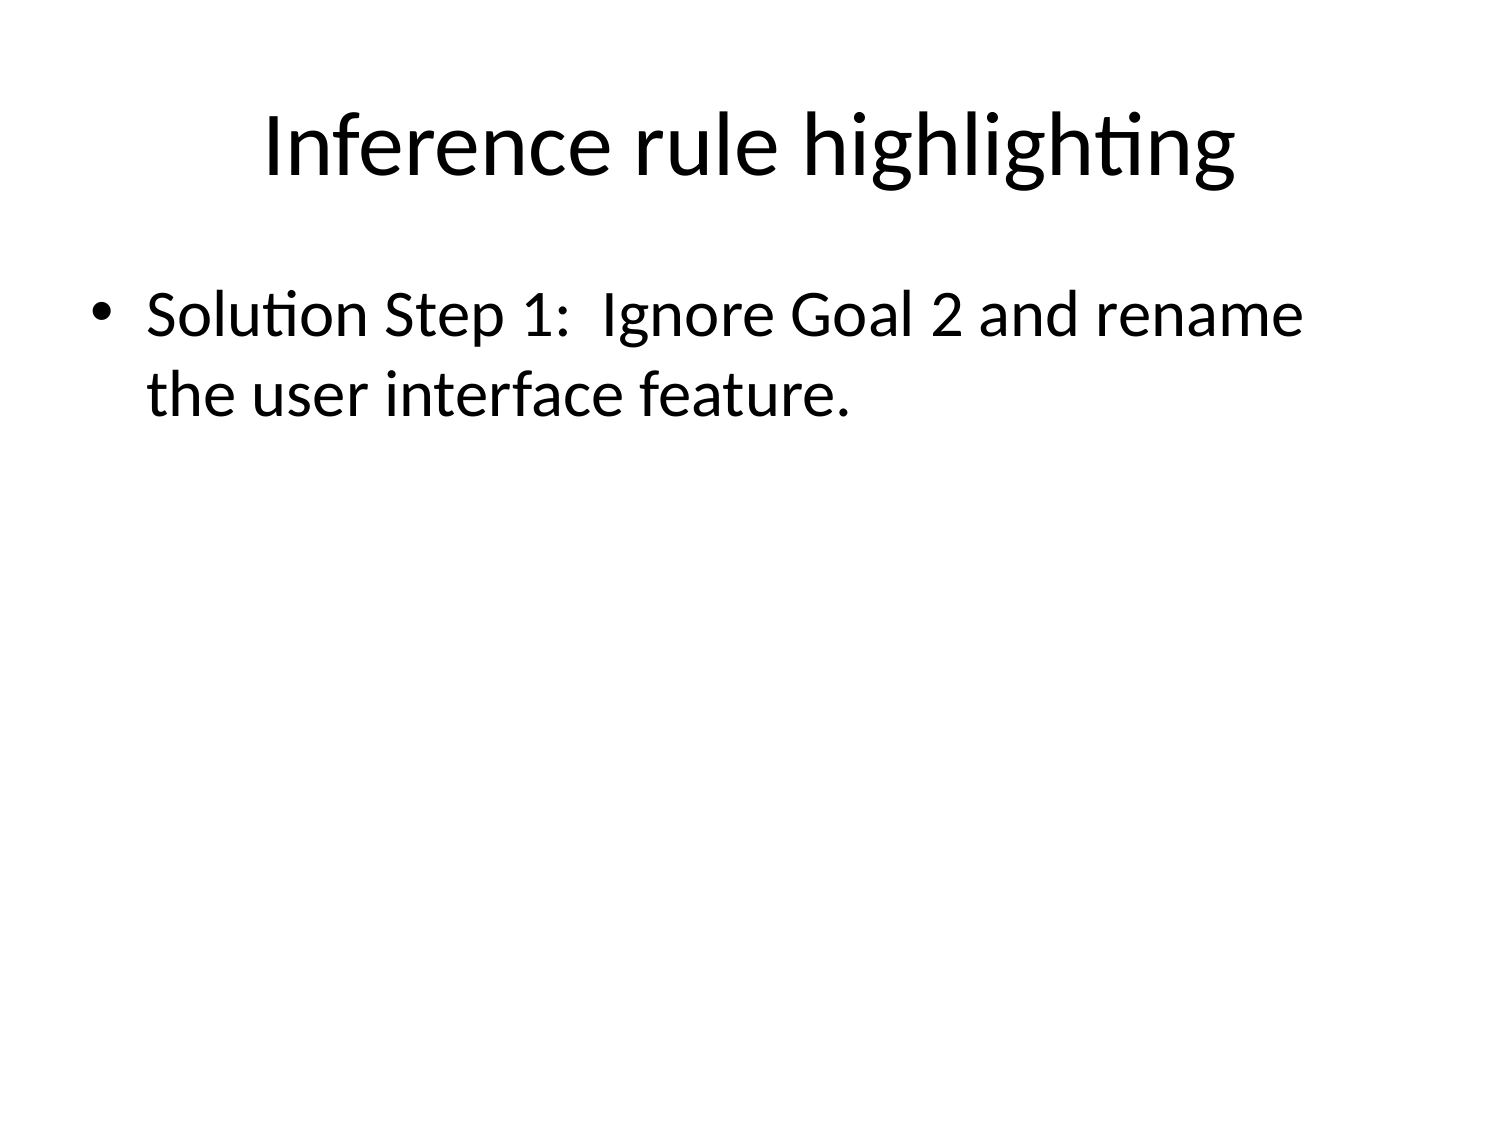

# Inference rule highlighting
Solution Step 1:  Ignore Goal 2 and rename the user interface feature.